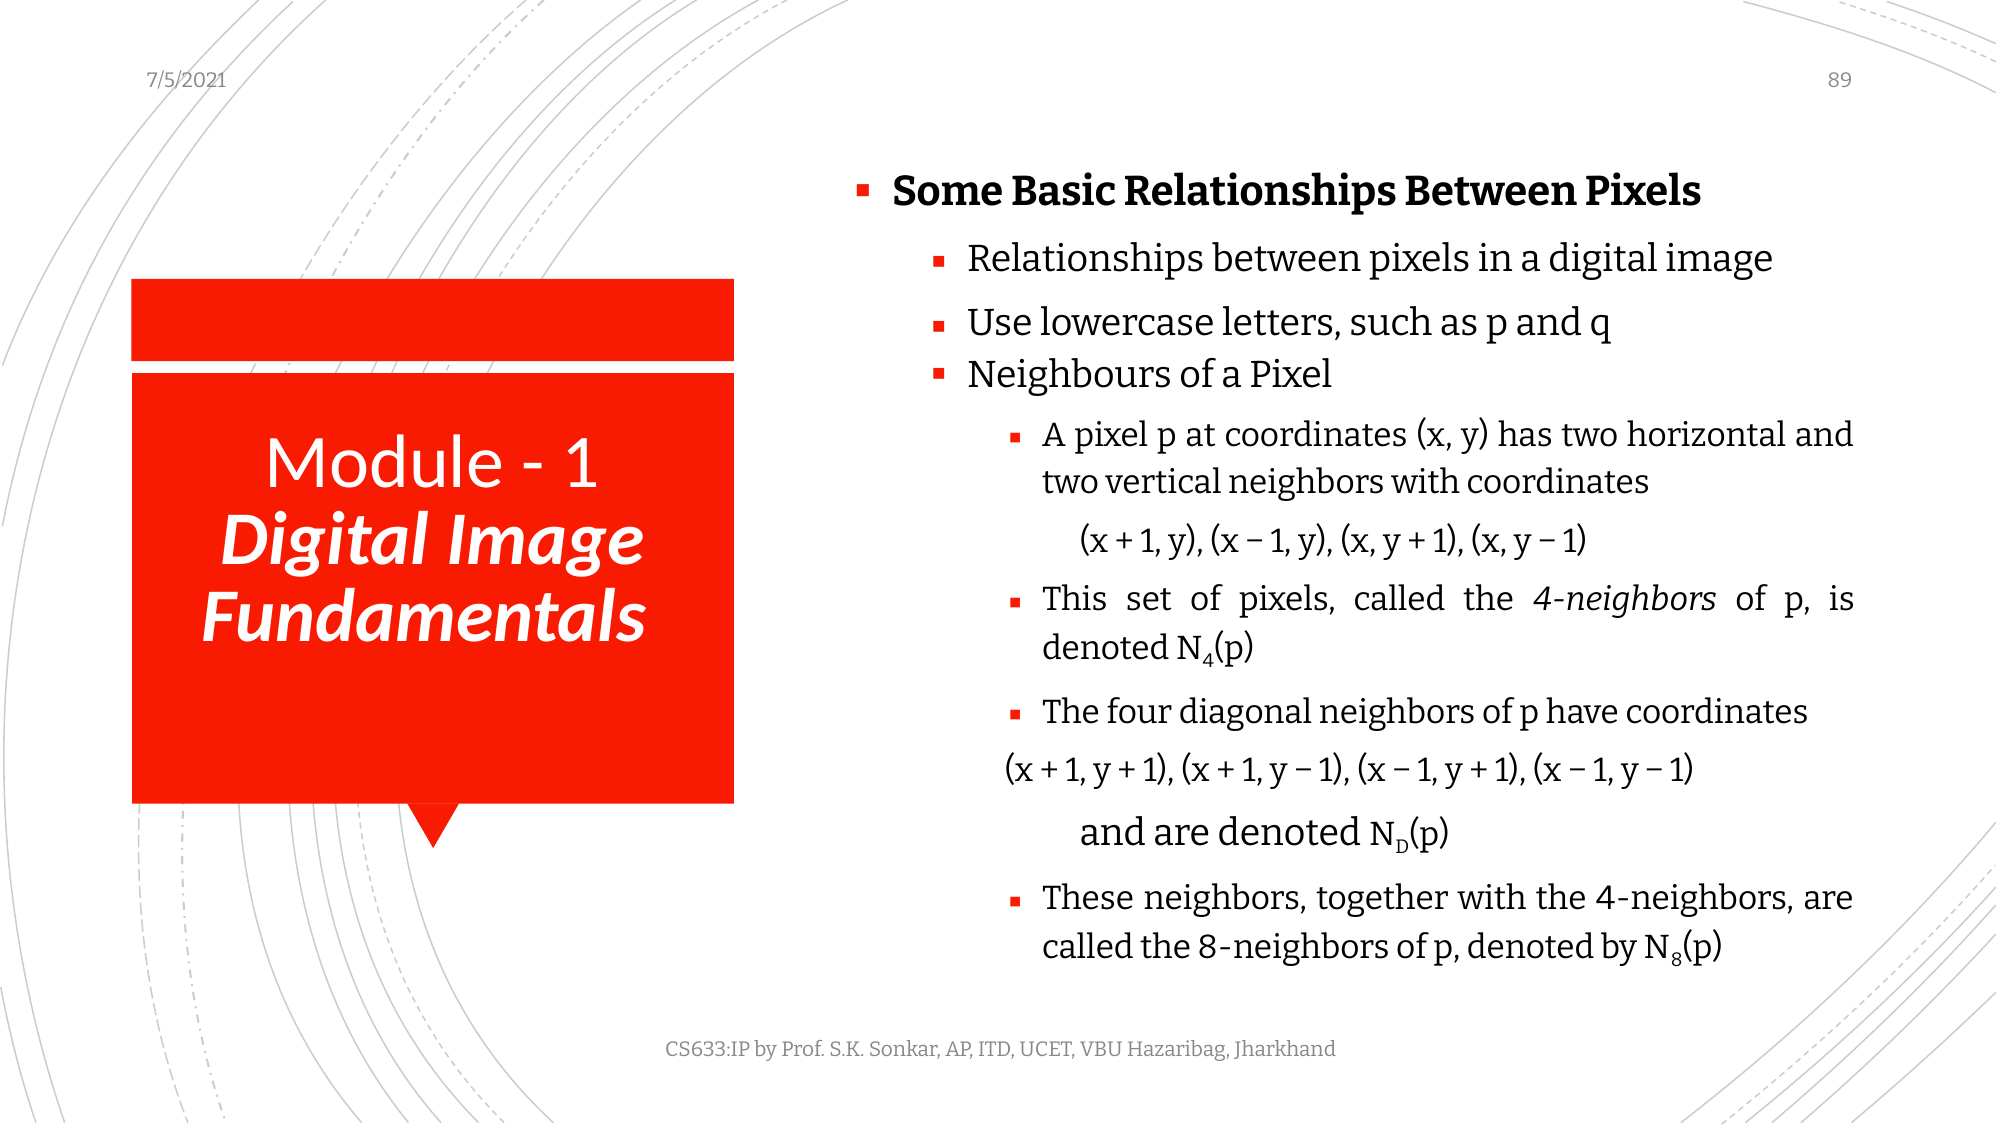

7/5/2021
89
Some Basic Relationships Between Pixels
Relationships between pixels in a digital image
Use lowercase letters, such as p and q
Neighbours of a Pixel
A pixel p at coordinates (x, y) has two horizontal and two vertical neighbors with coordinates
(x + 1, y), (x − 1, y), (x, y + 1), (x, y − 1)
This set of pixels, called the 4-neighbors of p, is denoted N4(p)
The four diagonal neighbors of p have coordinates
(x + 1, y + 1), (x + 1, y − 1), (x − 1, y + 1), (x − 1, y − 1)
and are denoted ND(p)
These neighbors, together with the 4-neighbors, are called the 8-neighbors of p, denoted by N8(p)
# Module - 1 Digital Image Fundamentals
CS633:IP by Prof. S.K. Sonkar, AP, ITD, UCET, VBU Hazaribag, Jharkhand